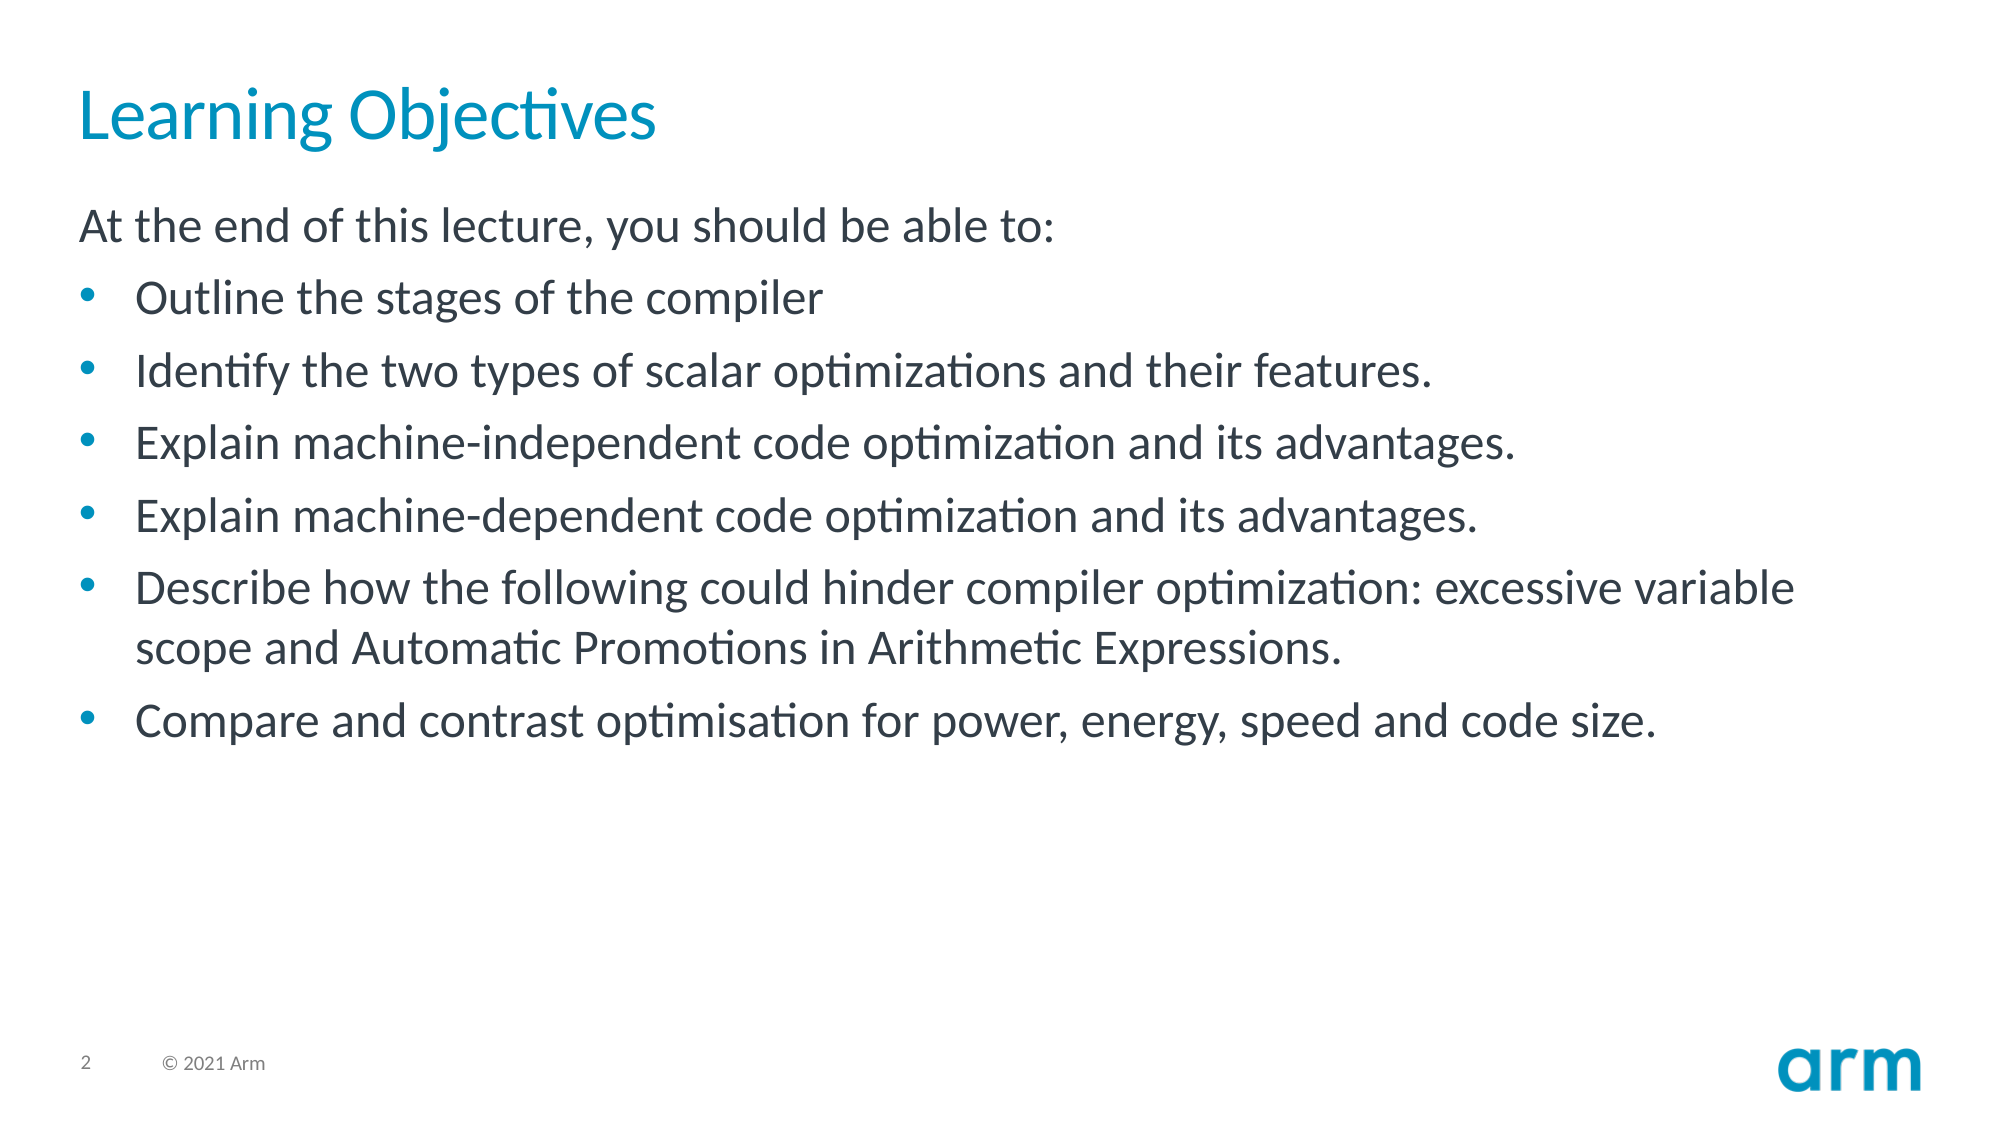

# Learning Objectives
At the end of this lecture, you should be able to:
Outline the stages of the compiler
Identify the two types of scalar optimizations and their features.
Explain machine-independent code optimization and its advantages.
Explain machine-dependent code optimization and its advantages.
Describe how the following could hinder compiler optimization: excessive variable scope and Automatic Promotions in Arithmetic Expressions.
Compare and contrast optimisation for power, energy, speed and code size.